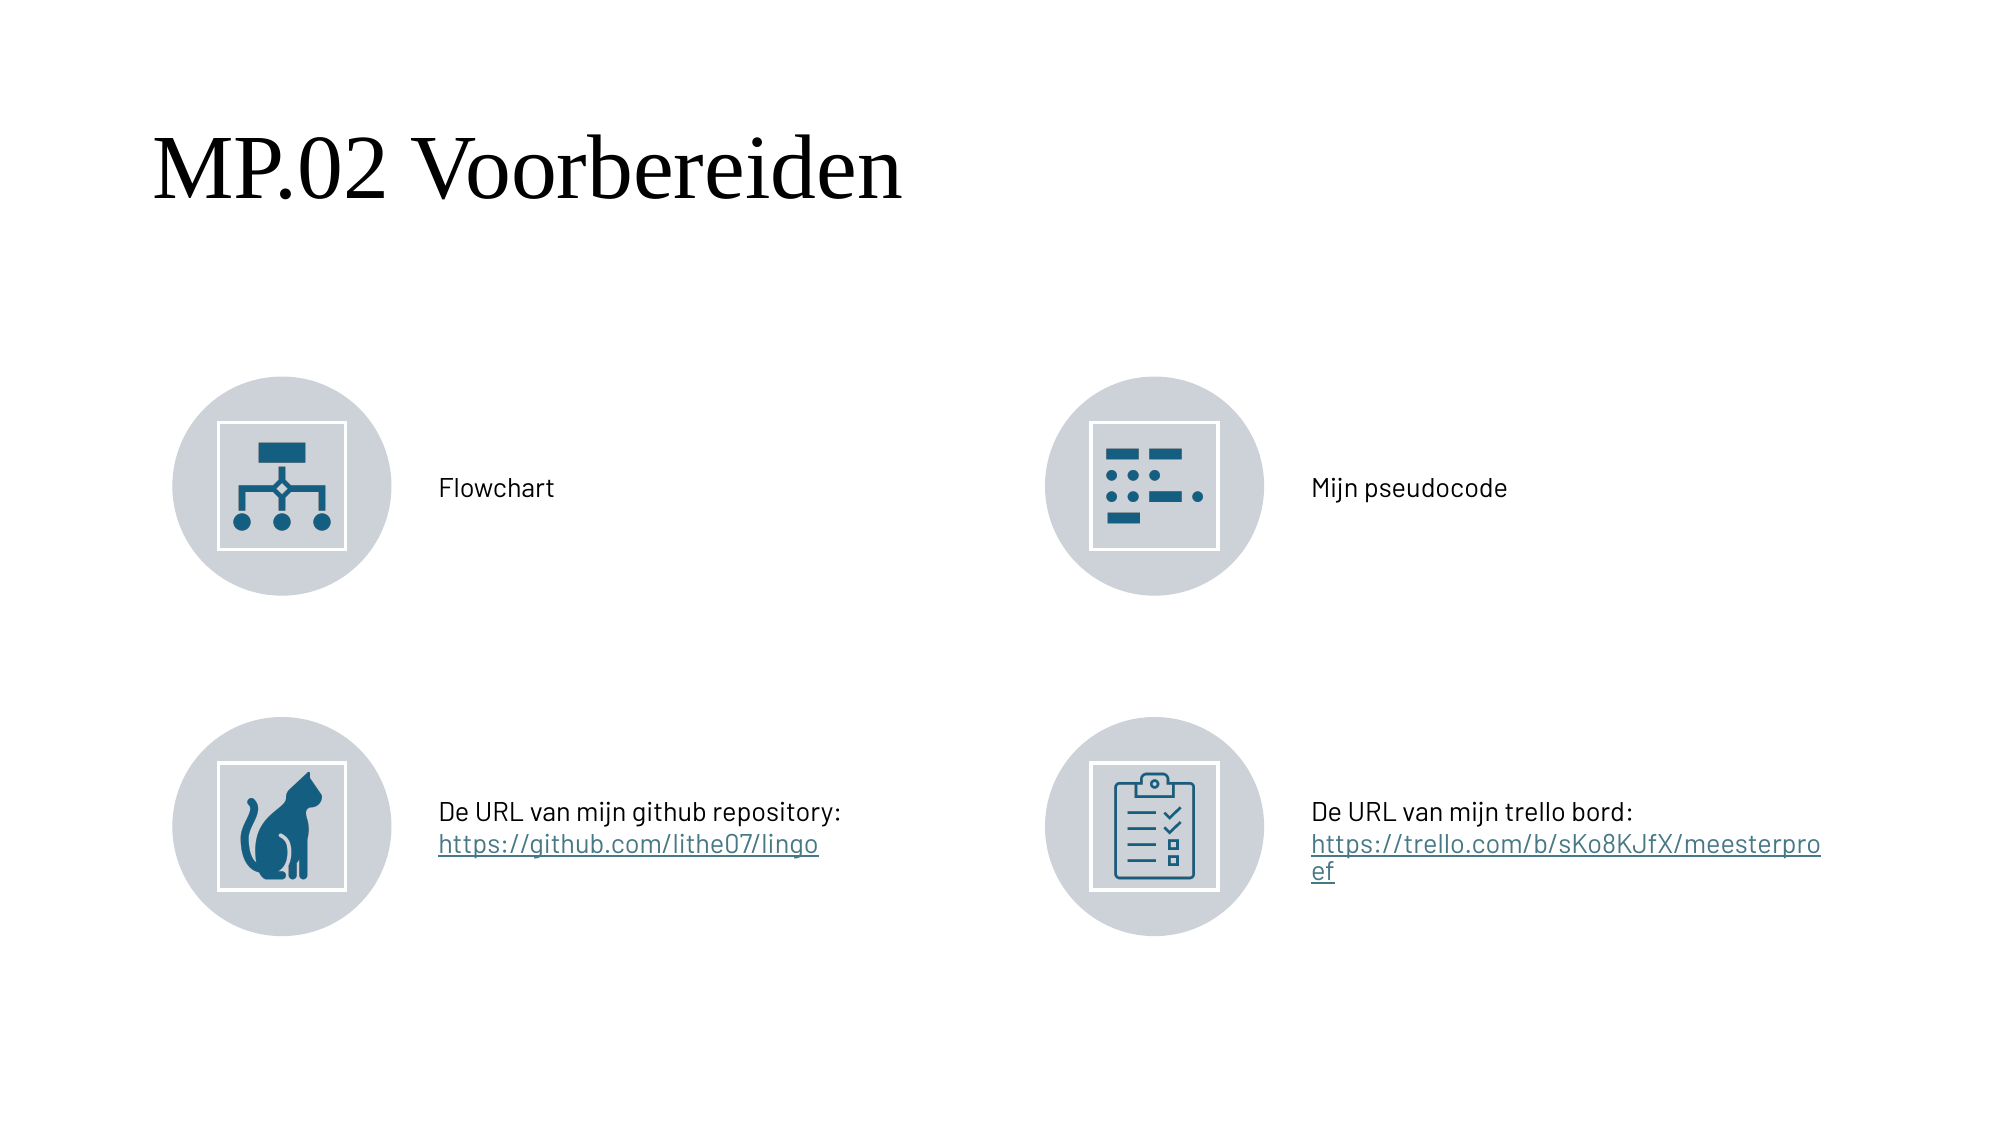

# MP.02 Voorbereiden
Flowchart
Mijn pseudocode
De URL van mijn github repository: https://github.com/lithe07/lingo​
De URL van mijn trello bord:
https://trello.com/b/sKo8KJfX/meesterproef